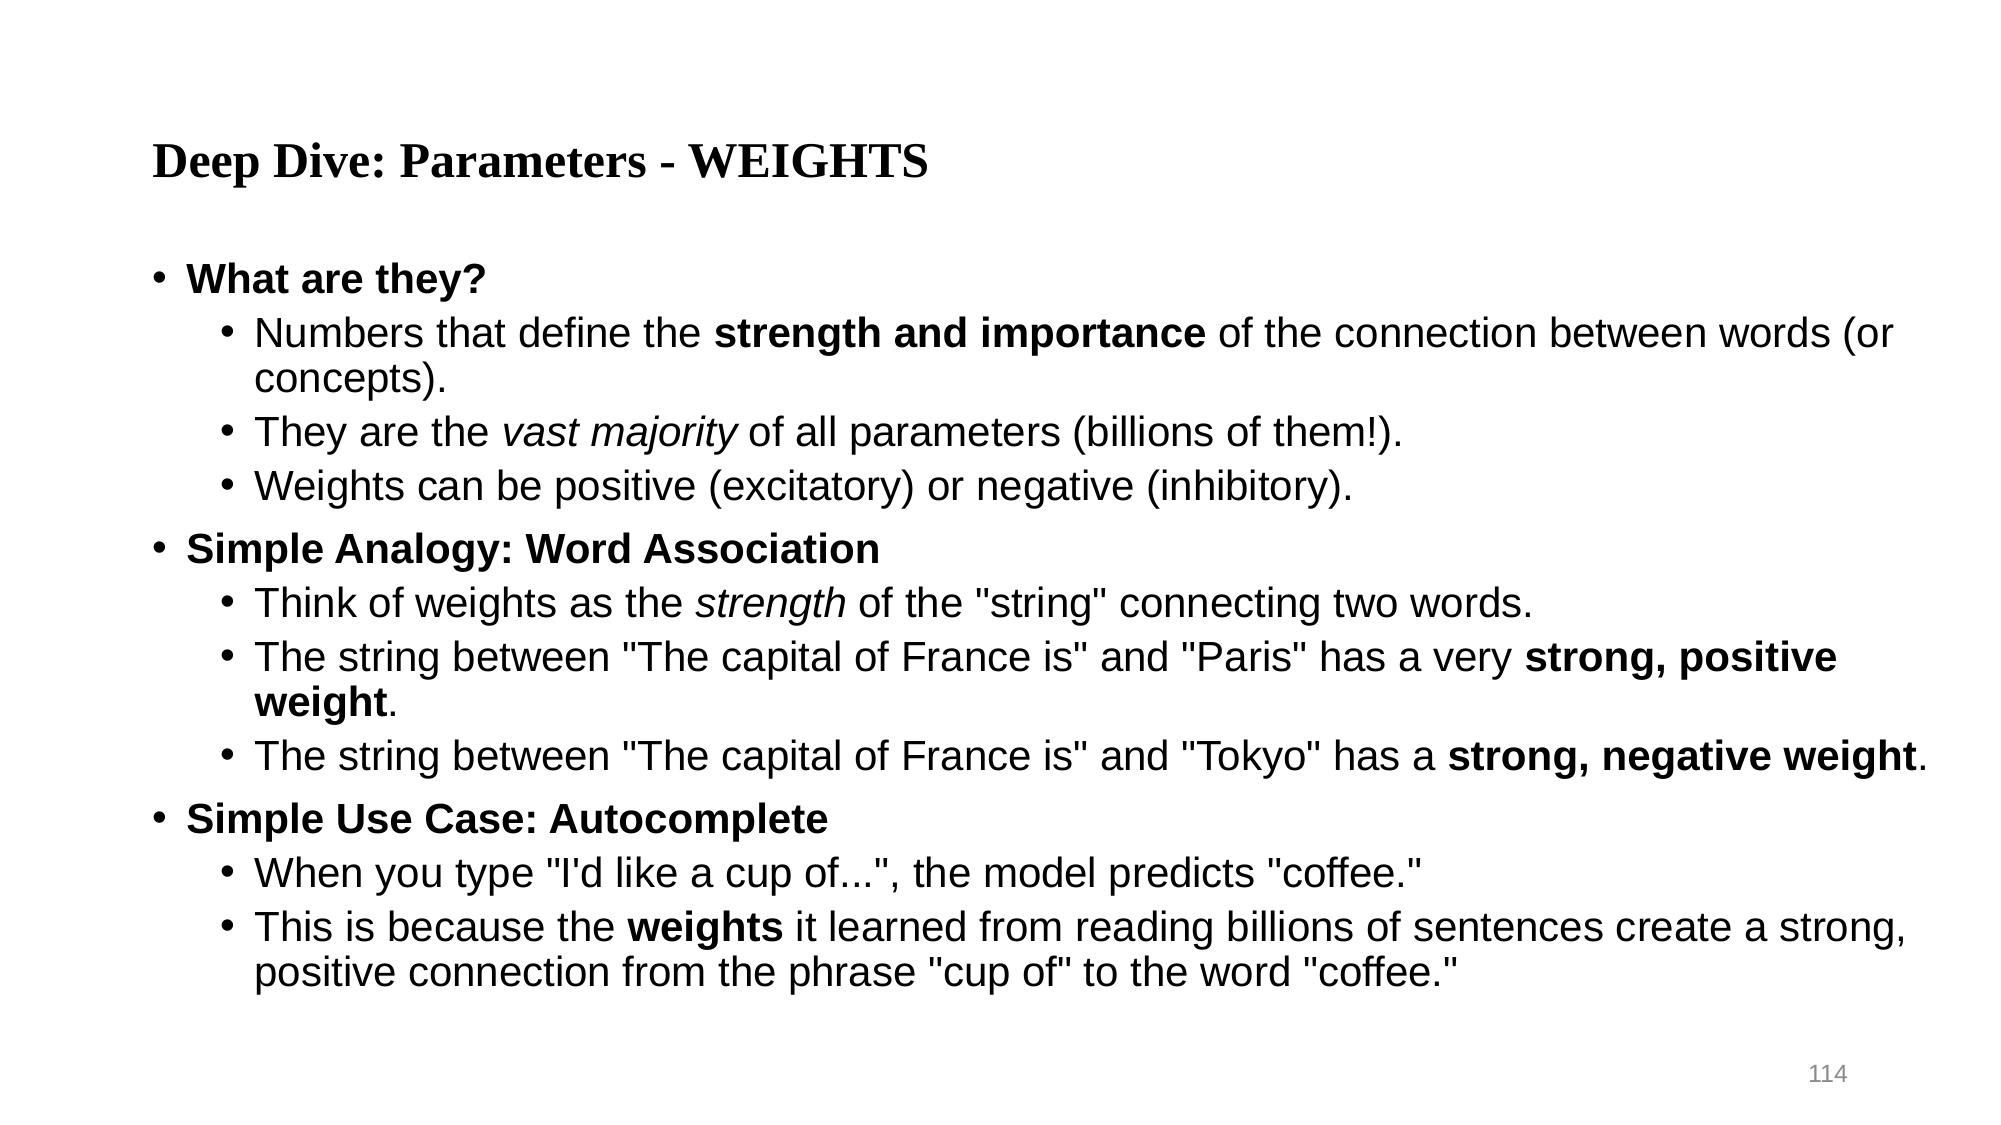

# Deep Dive: Parameters - WEIGHTS
What are they?
Numbers that define the strength and importance of the connection between words (or concepts).
They are the vast majority of all parameters (billions of them!).
Weights can be positive (excitatory) or negative (inhibitory).
Simple Analogy: Word Association
Think of weights as the strength of the "string" connecting two words.
The string between "The capital of France is" and "Paris" has a very strong, positive weight.
The string between "The capital of France is" and "Tokyo" has a strong, negative weight.
Simple Use Case: Autocomplete
When you type "I'd like a cup of...", the model predicts "coffee."
This is because the weights it learned from reading billions of sentences create a strong, positive connection from the phrase "cup of" to the word "coffee."
114